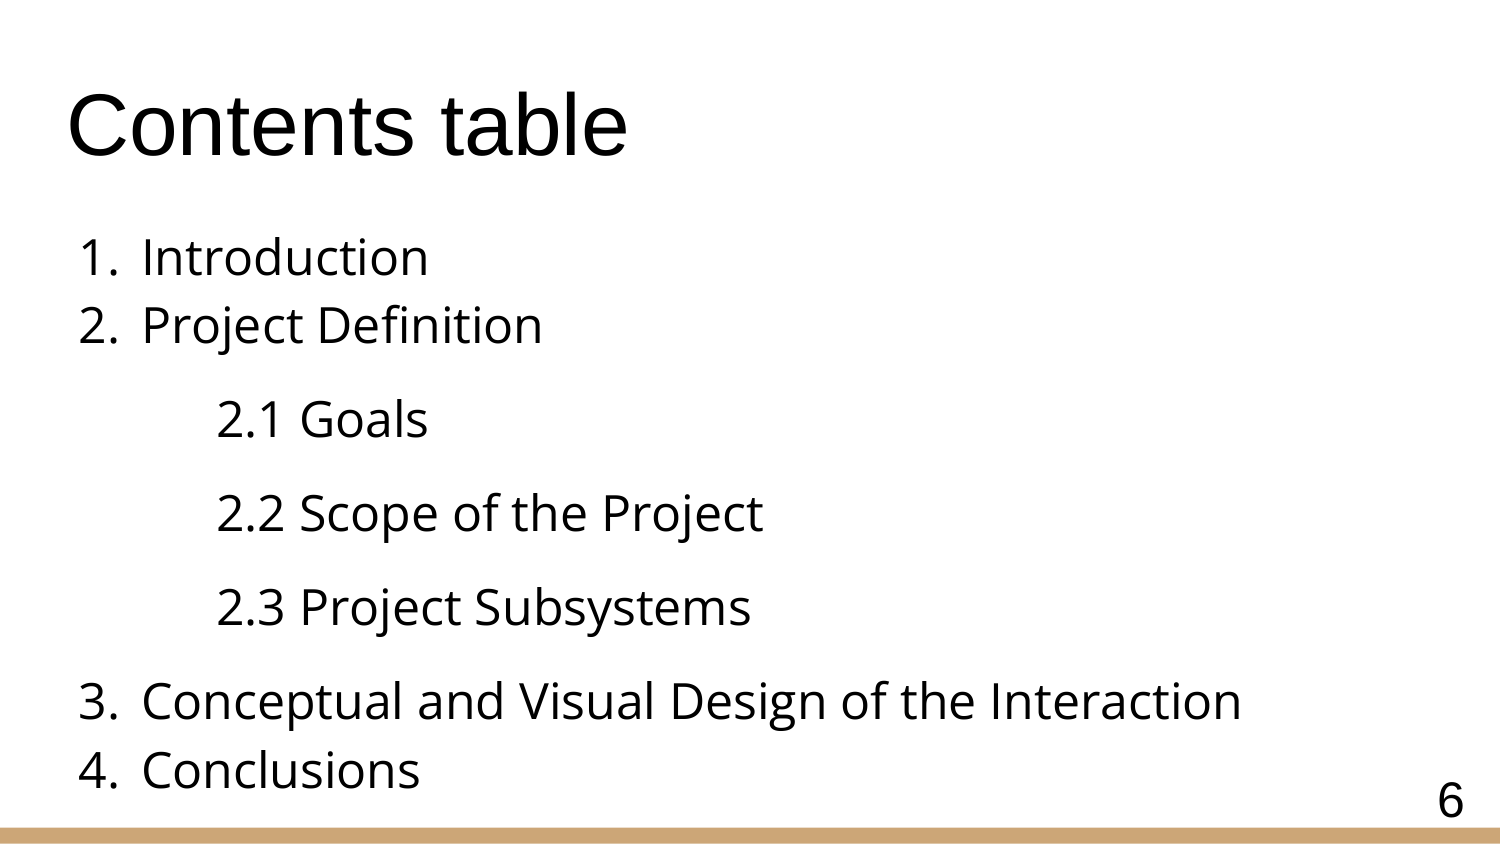

# Contents table
Introduction
Project Definition
	2.1 Goals
	2.2 Scope of the Project
	2.3 Project Subsystems
Conceptual and Visual Design of the Interaction
Conclusions
6